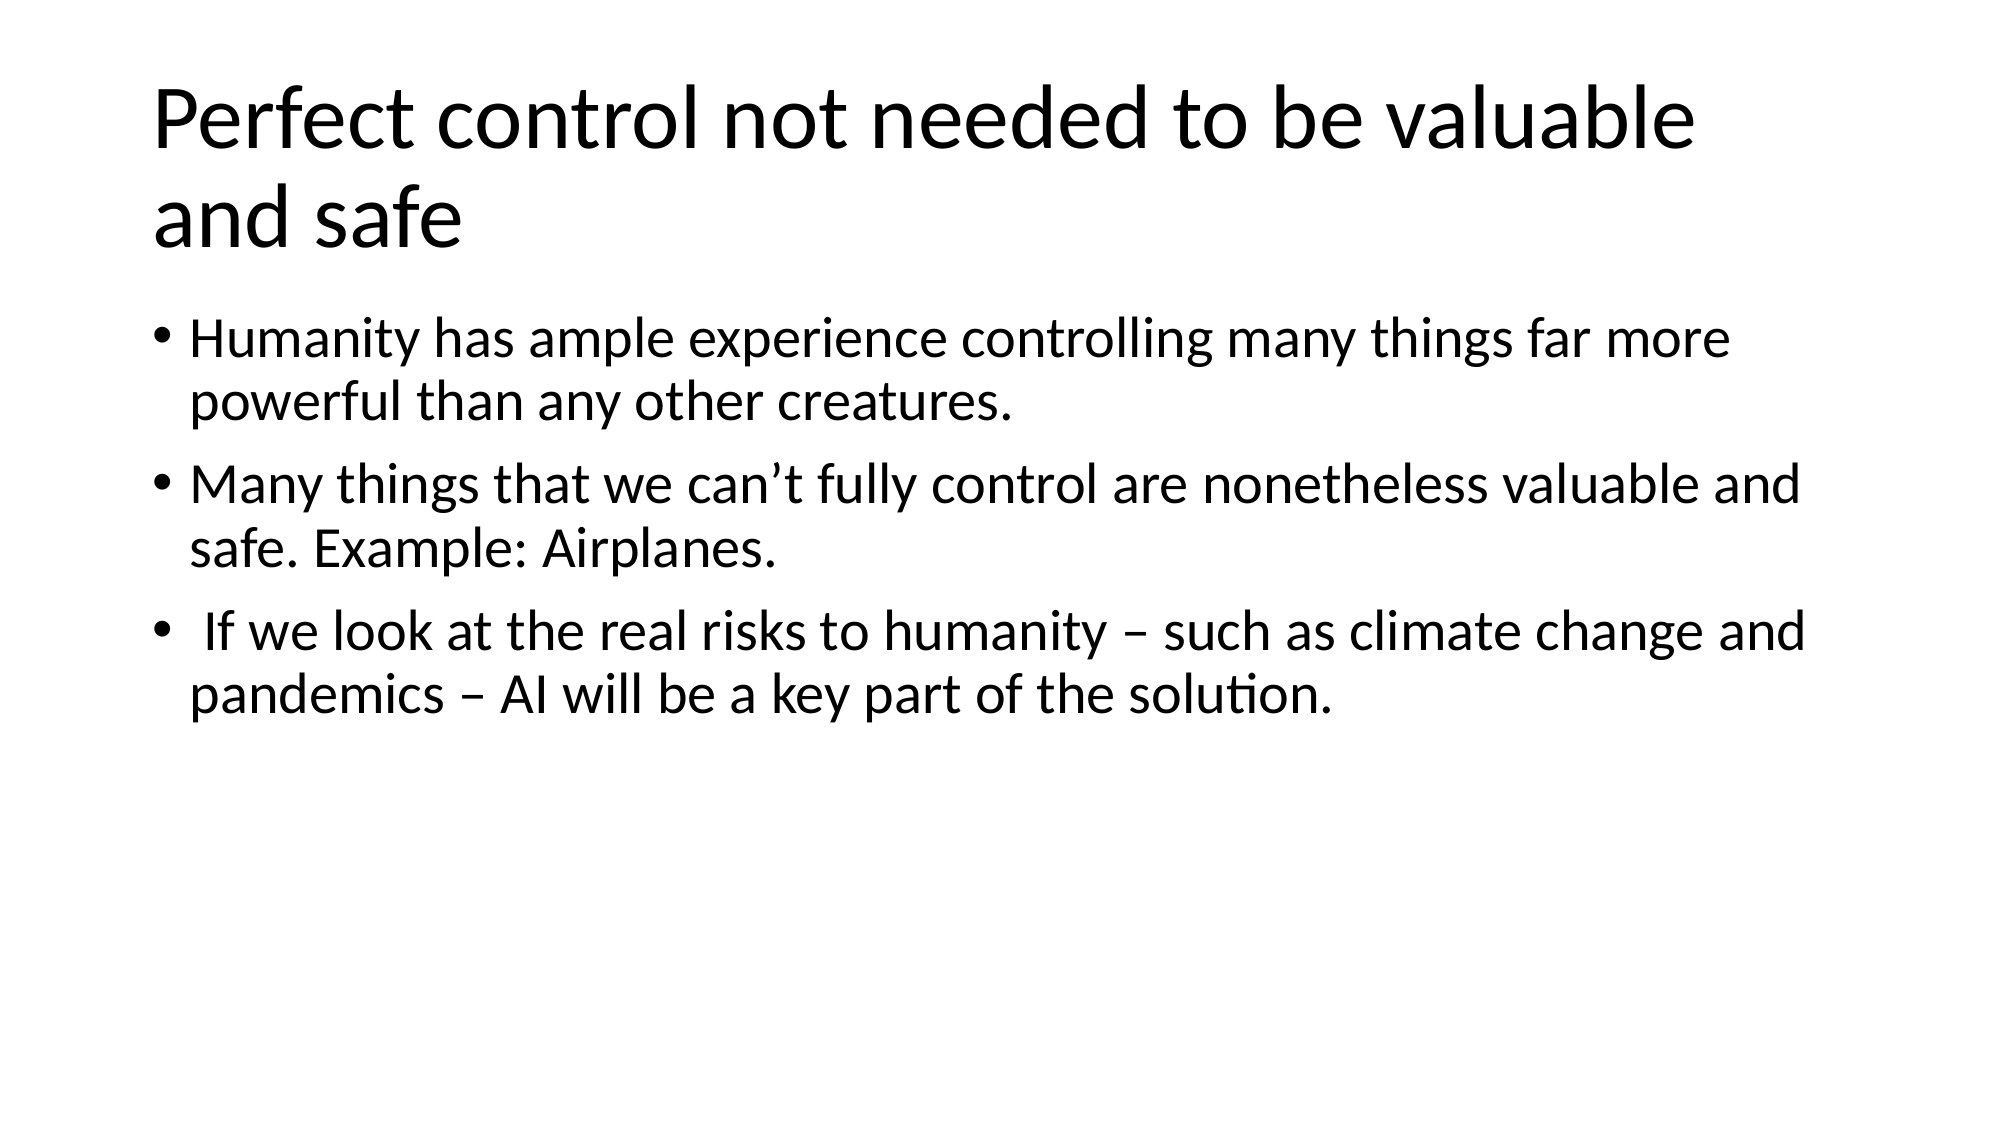

# Perfect control not needed to be valuable and safe
Humanity has ample experience controlling many things far more powerful than any other creatures.
Many things that we can’t fully control are nonetheless valuable and safe. Example: Airplanes.
 If we look at the real risks to humanity – such as climate change and pandemics – AI will be a key part of the solution.
86